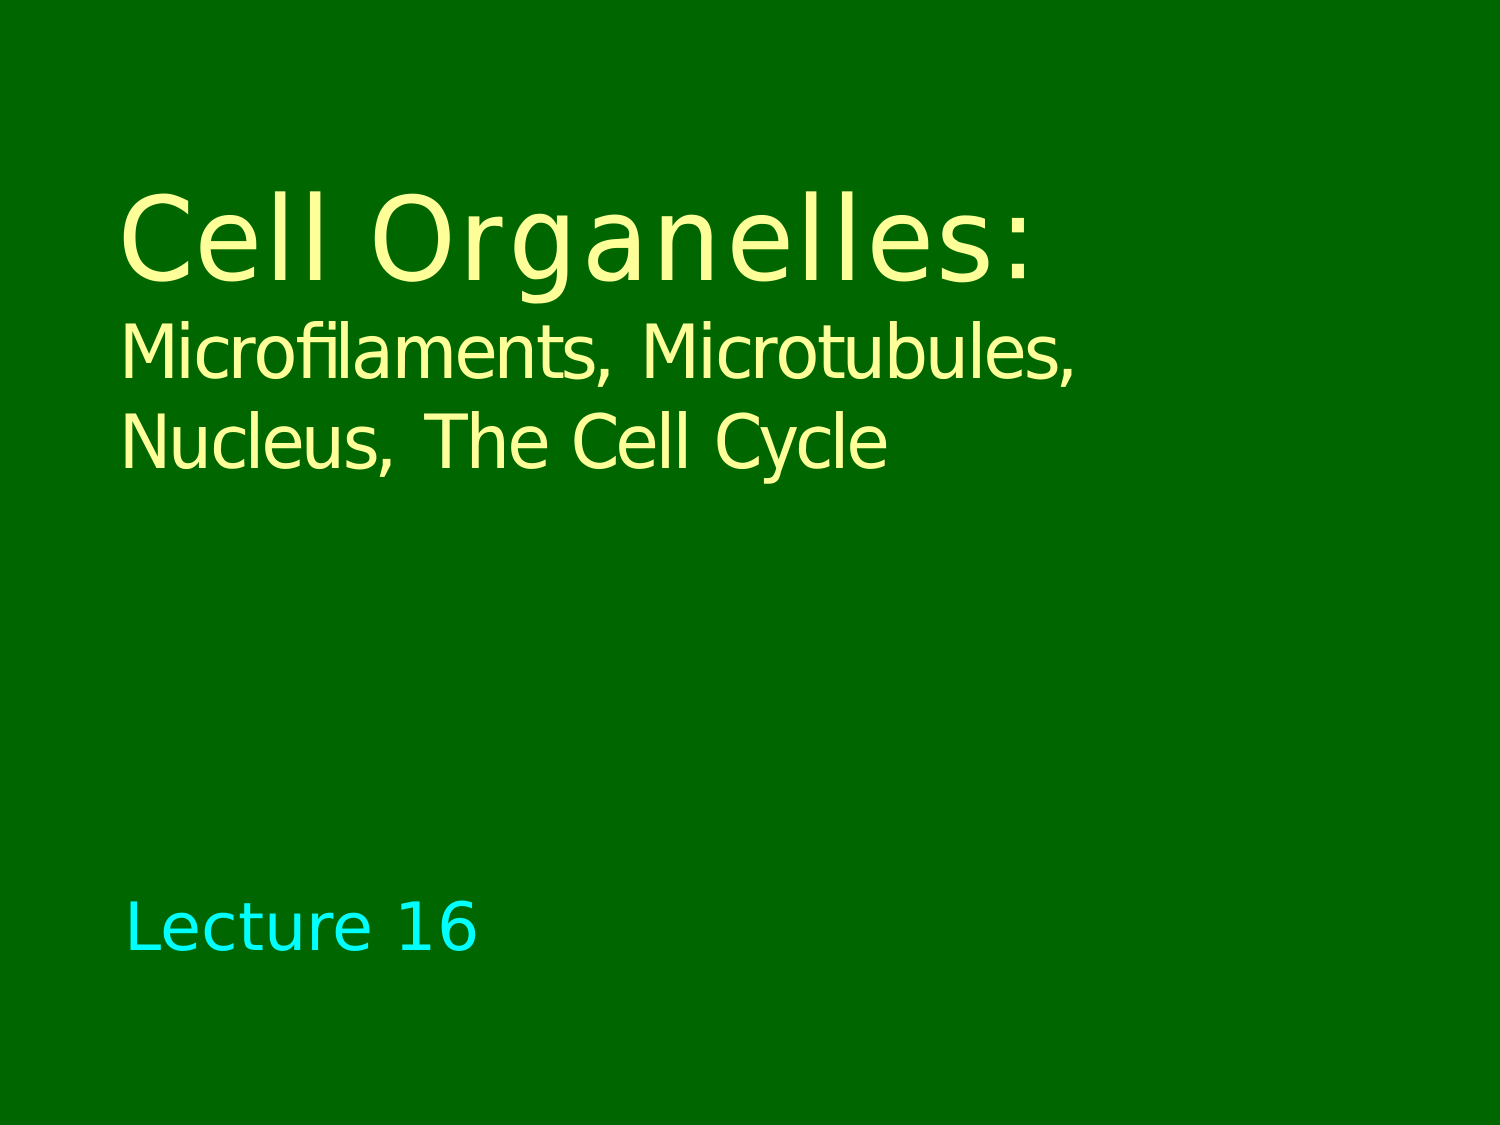

# Cell Organelles: Microfilaments, Microtubules, Nucleus, The Cell Cycle
Lecture 16